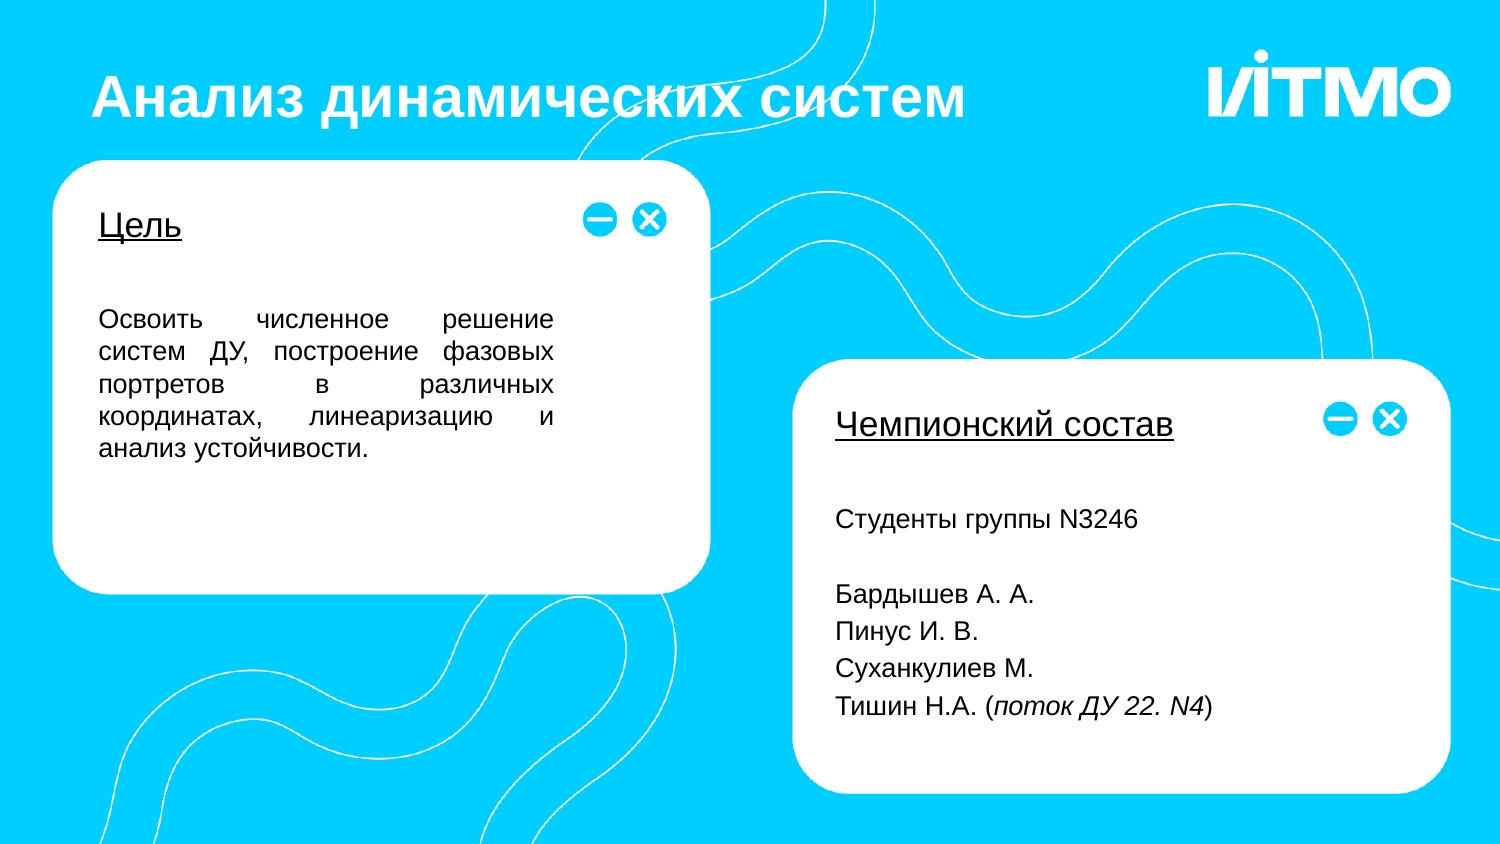

# Анализ динамических систем
Цель
Освоить численное решение систем ДУ, построение фазовых портретов в различных координатах, линеаризацию и анализ устойчивости.
Чемпионский состав
Студенты группы N3246

Бардышев А. А.
Пинус И. В.
Суханкулиев М.
Тишин Н.А. (поток ДУ 22. N4)